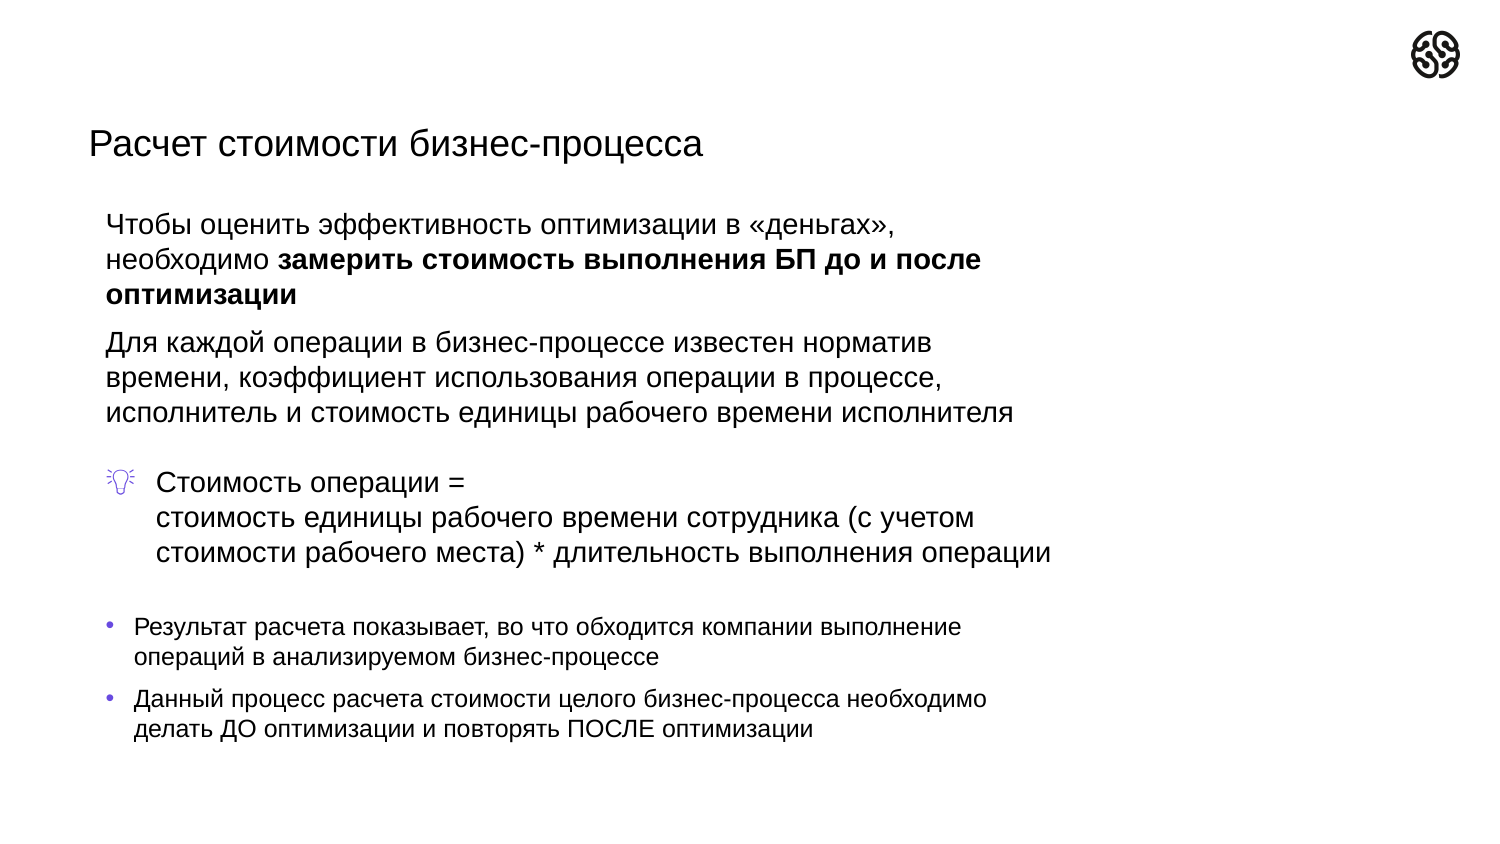

# Расчет стоимости бизнес-процесса
Чтобы оценить эффективность оптимизации в «деньгах», необходимо замерить стоимость выполнения БП до и после оптимизации
Для каждой операции в бизнес-процессе известен норматив времени, коэффициент использования операции в процессе, исполнитель и стоимость единицы рабочего времени исполнителя

Стоимость операции =
стоимость единицы рабочего времени сотрудника (с учетом стоимости рабочего места) * длительность выполнения операции

Результат расчета показывает, во что обходится компании выполнение операций в анализируемом бизнес-процессе
Данный процесс расчета стоимости целого бизнес-процесса необходимо делать ДО оптимизации и повторять ПОСЛЕ оптимизации